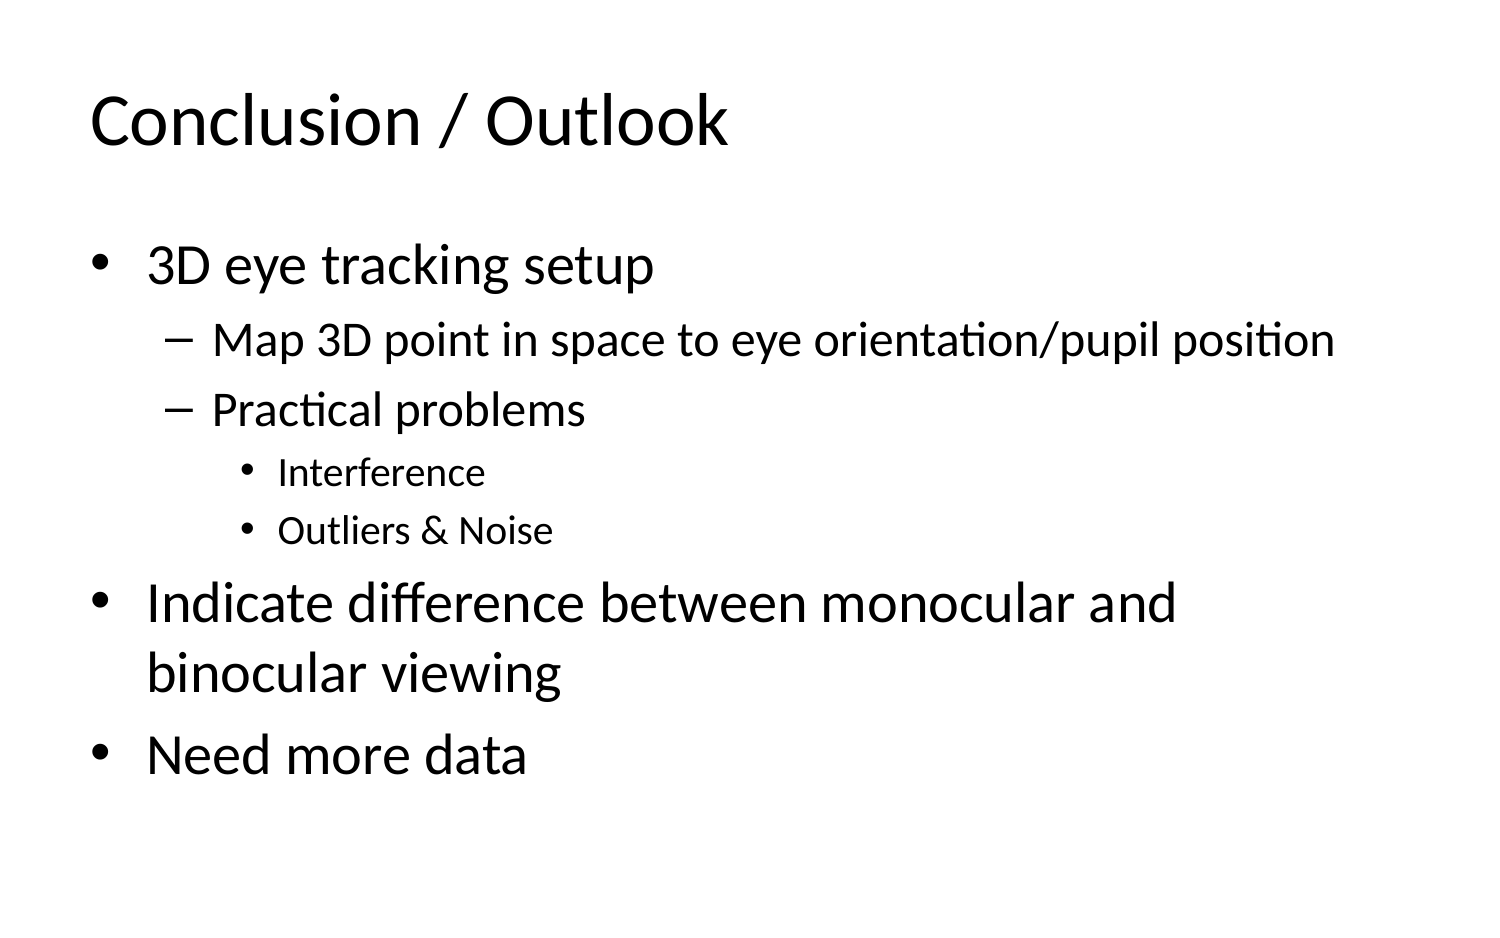

# Conclusion / Outlook
3D eye tracking setup
Map 3D point in space to eye orientation/pupil position
Practical problems
Interference
Outliers & Noise
Indicate difference between monocular and binocular viewing
Need more data